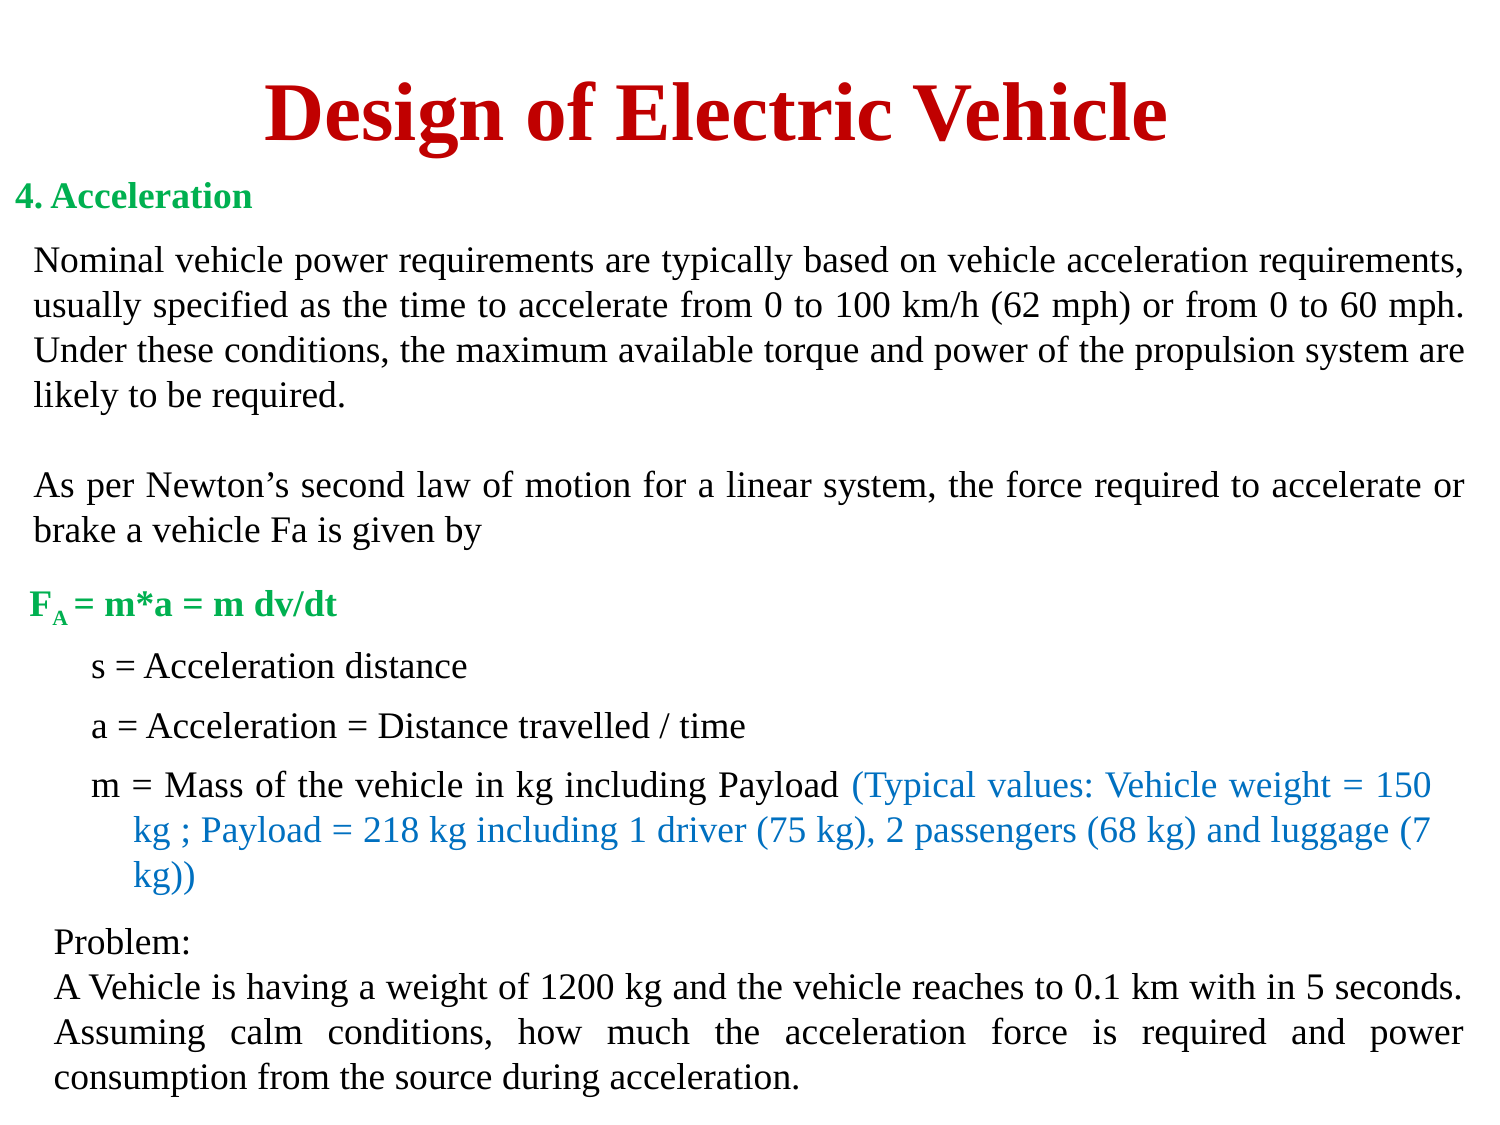

# Design of Electric Vehicle
4. Acceleration
Nominal vehicle power requirements are typically based on vehicle acceleration requirements, usually specified as the time to accelerate from 0 to 100 km/h (62 mph) or from 0 to 60 mph. Under these conditions, the maximum available torque and power of the propulsion system are likely to be required.

As per Newton’s second law of motion for a linear system, the force required to accelerate or brake a vehicle Fa is given by
FA = m*a = m dv/dt
s = Acceleration distance
a = Acceleration = Distance travelled / time
m = Mass of the vehicle in kg including Payload (Typical values: Vehicle weight = 150 kg ; Payload = 218 kg including 1 driver (75 kg), 2 passengers (68 kg) and luggage (7 kg))
Problem:
A Vehicle is having a weight of 1200 kg and the vehicle reaches to 0.1 km with in 5 seconds. Assuming calm conditions, how much the acceleration force is required and power consumption from the source during acceleration.